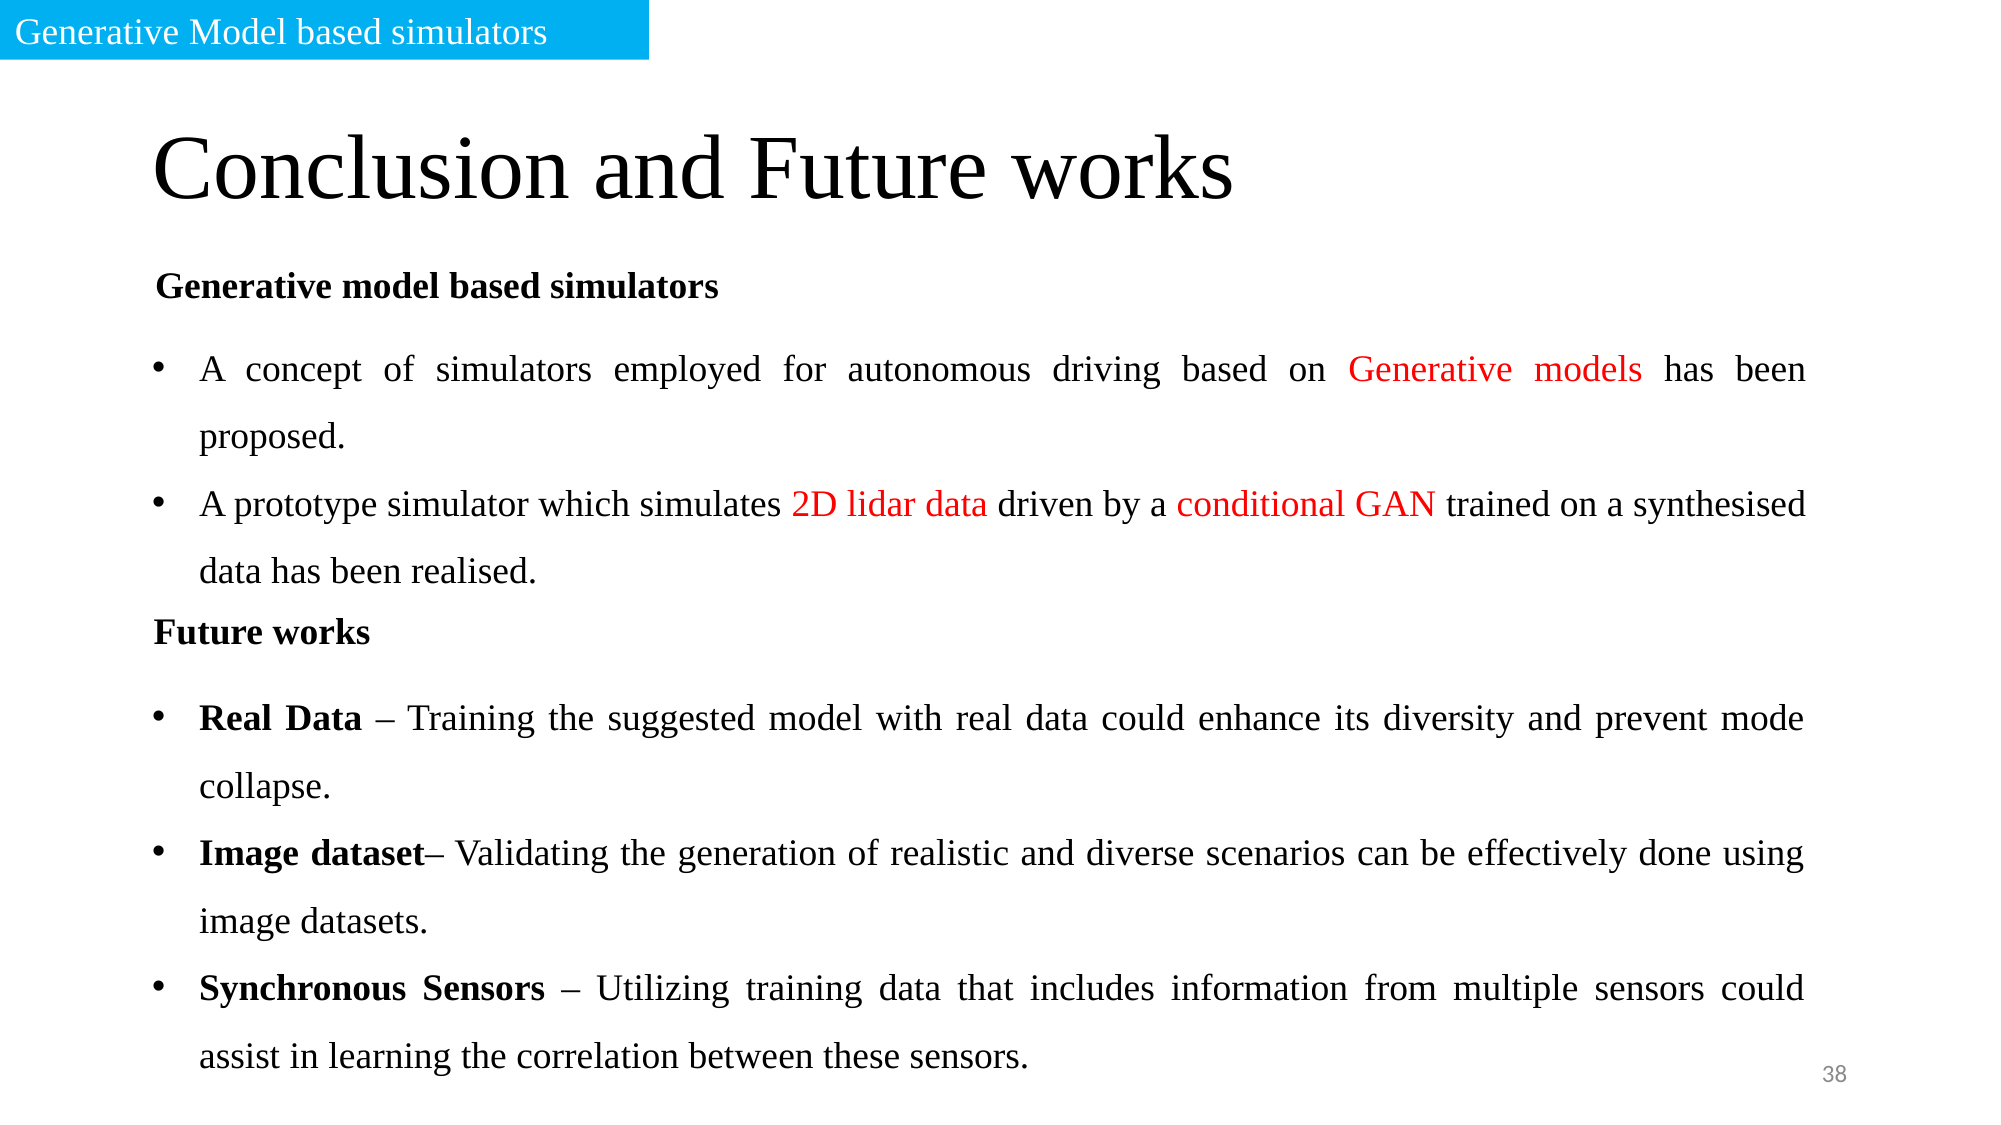

Generative Model based simulators
# Conclusion and Future works
Generative model based simulators
A concept of simulators employed for autonomous driving based on Generative models has been proposed.
A prototype simulator which simulates 2D lidar data driven by a conditional GAN trained on a synthesised data has been realised.
Future works
Real Data – Training the suggested model with real data could enhance its diversity and prevent mode collapse.
Image dataset– Validating the generation of realistic and diverse scenarios can be effectively done using image datasets.
Synchronous Sensors – Utilizing training data that includes information from multiple sensors could assist in learning the correlation between these sensors.
38